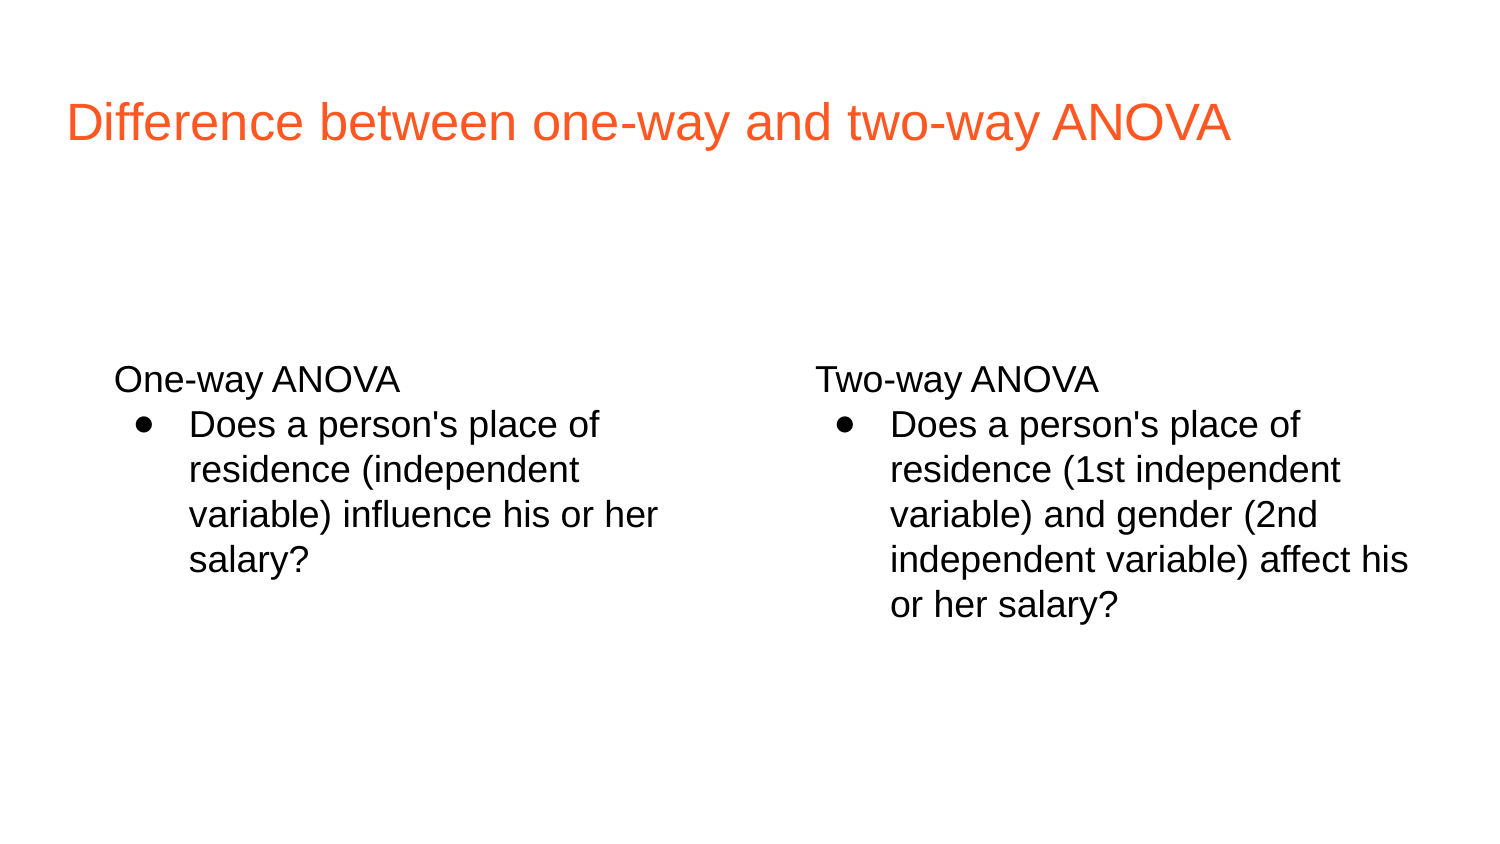

# Difference between one-way and two-way ANOVA
One-way ANOVA
Does a person's place of residence (independent variable) influence his or her salary?
Two-way ANOVA
Does a person's place of residence (1st independent variable) and gender (2nd independent variable) affect his or her salary?